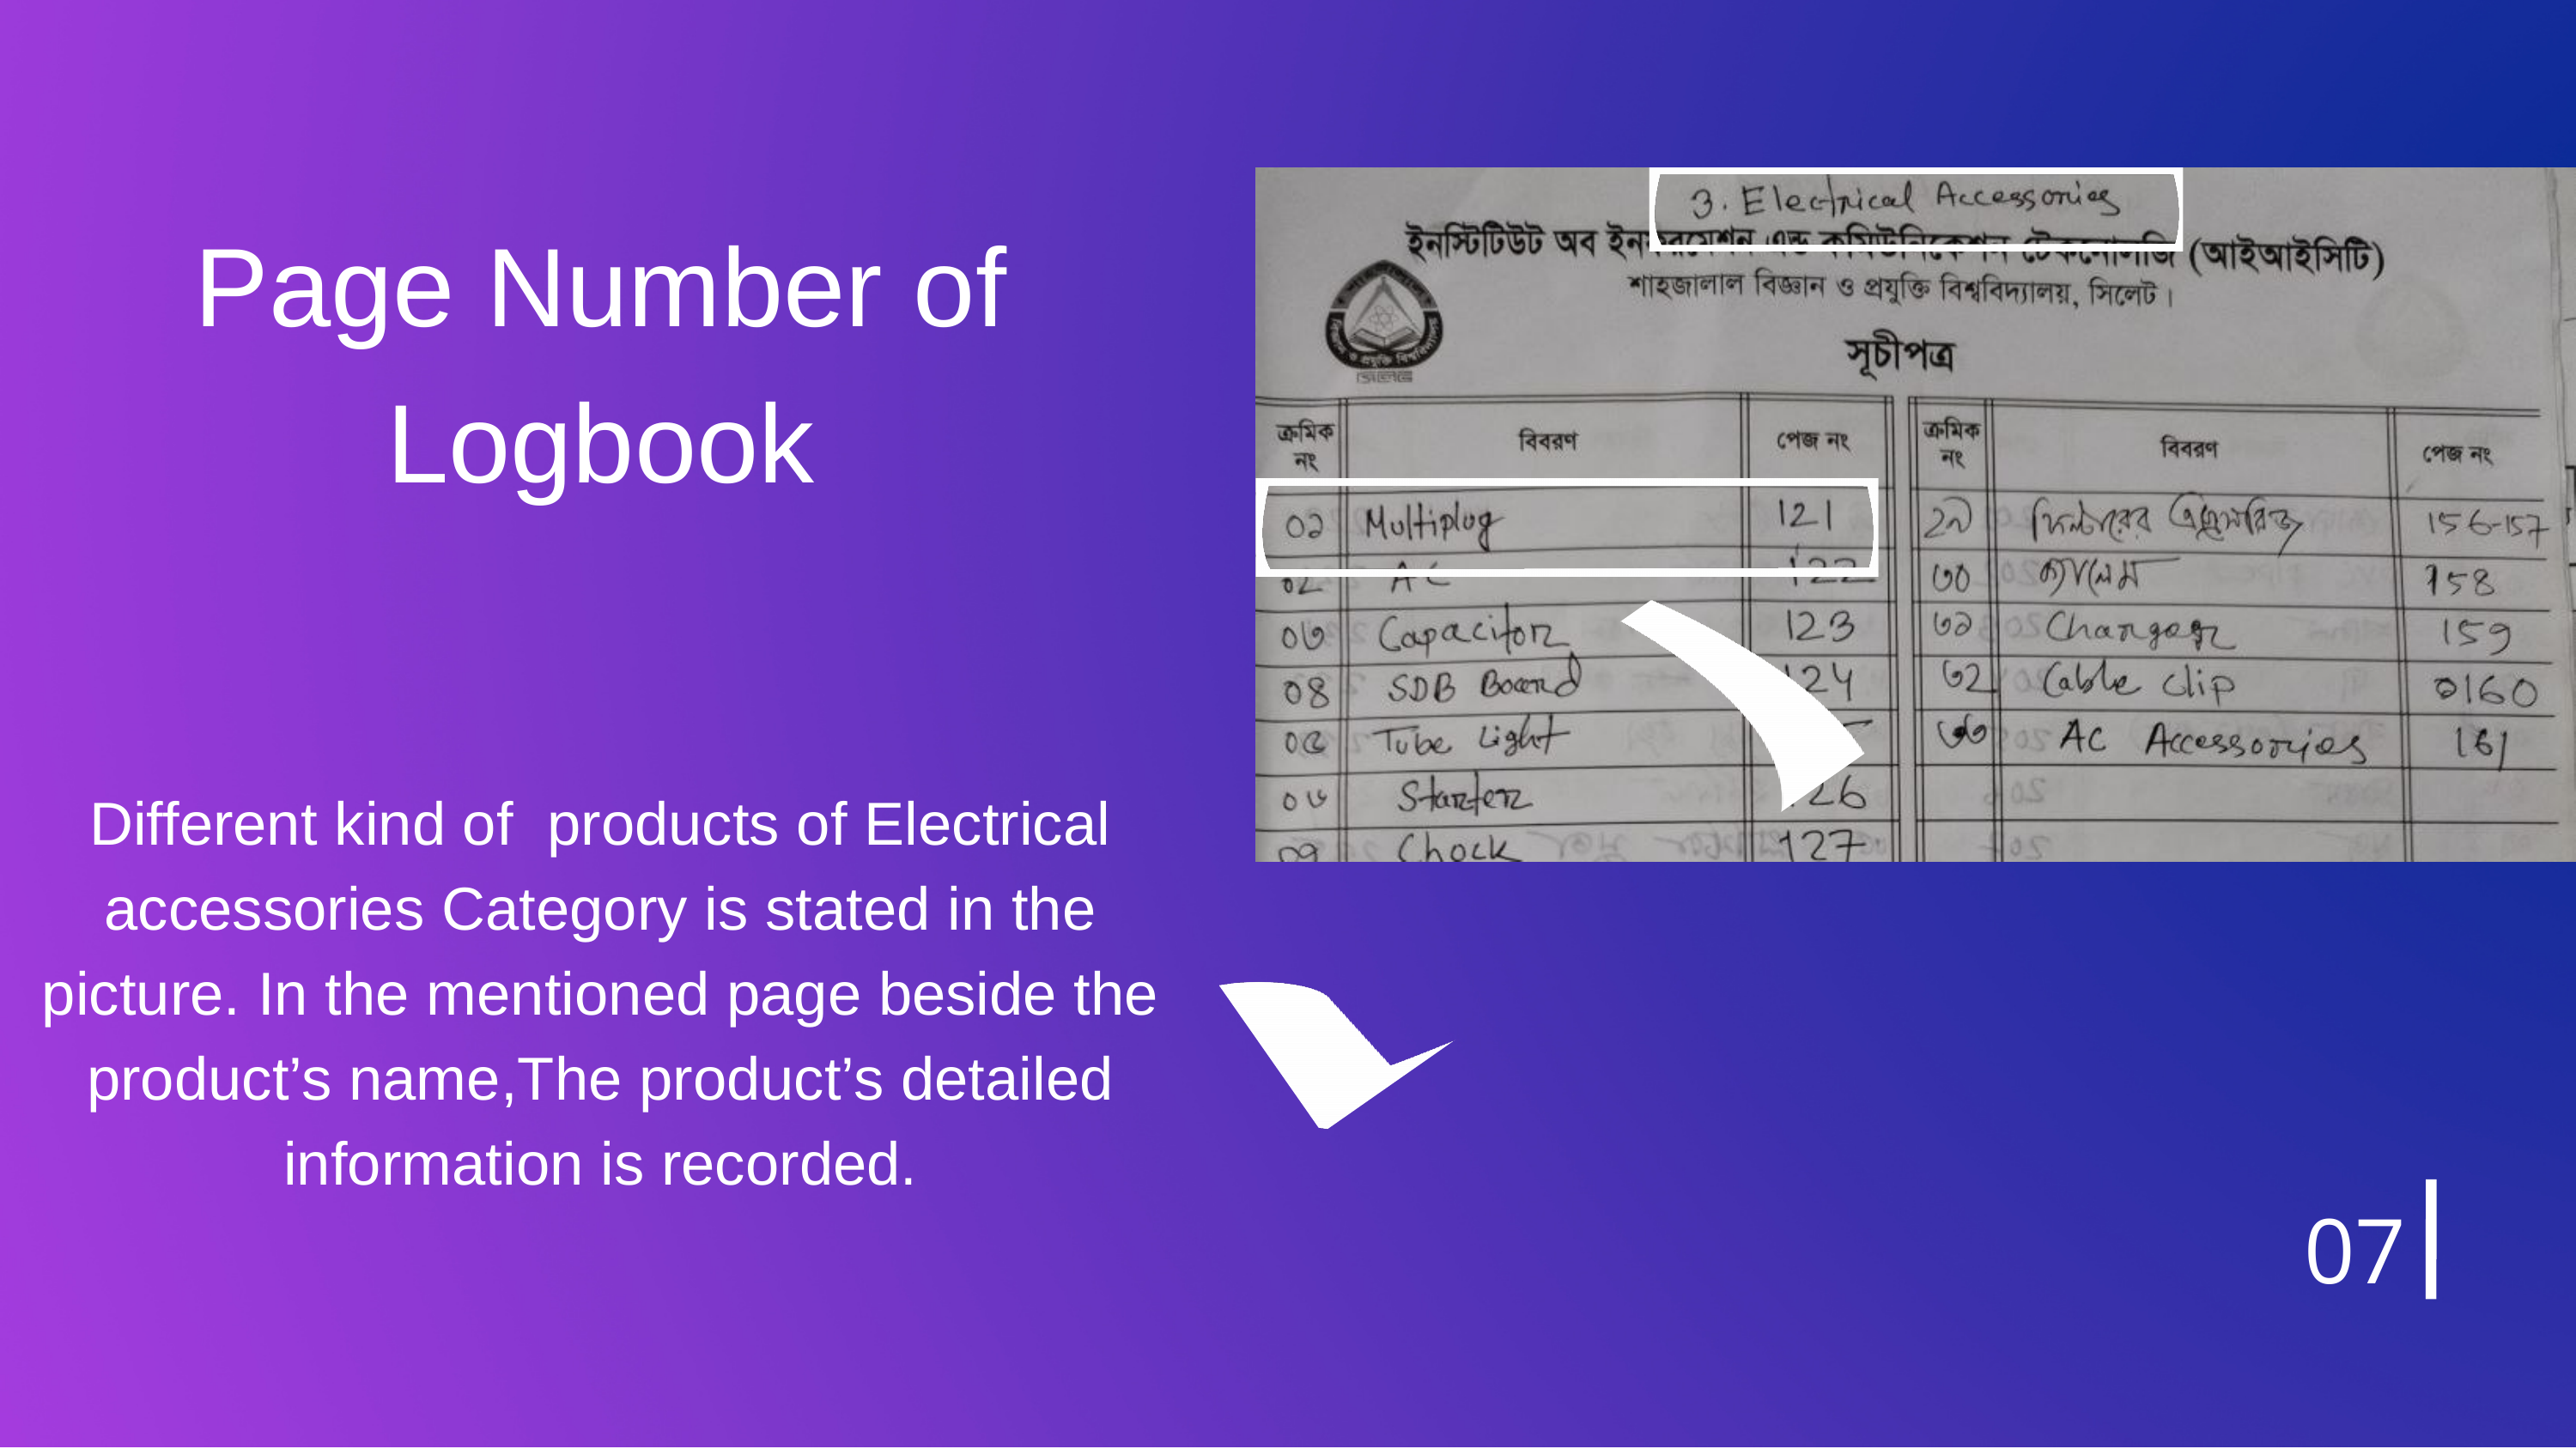

Page Number of Logbook

Different kind of  products of Electrical accessories Category is stated in the picture. In the mentioned page beside the product’s name,The product’s detailed information is recorded.
07